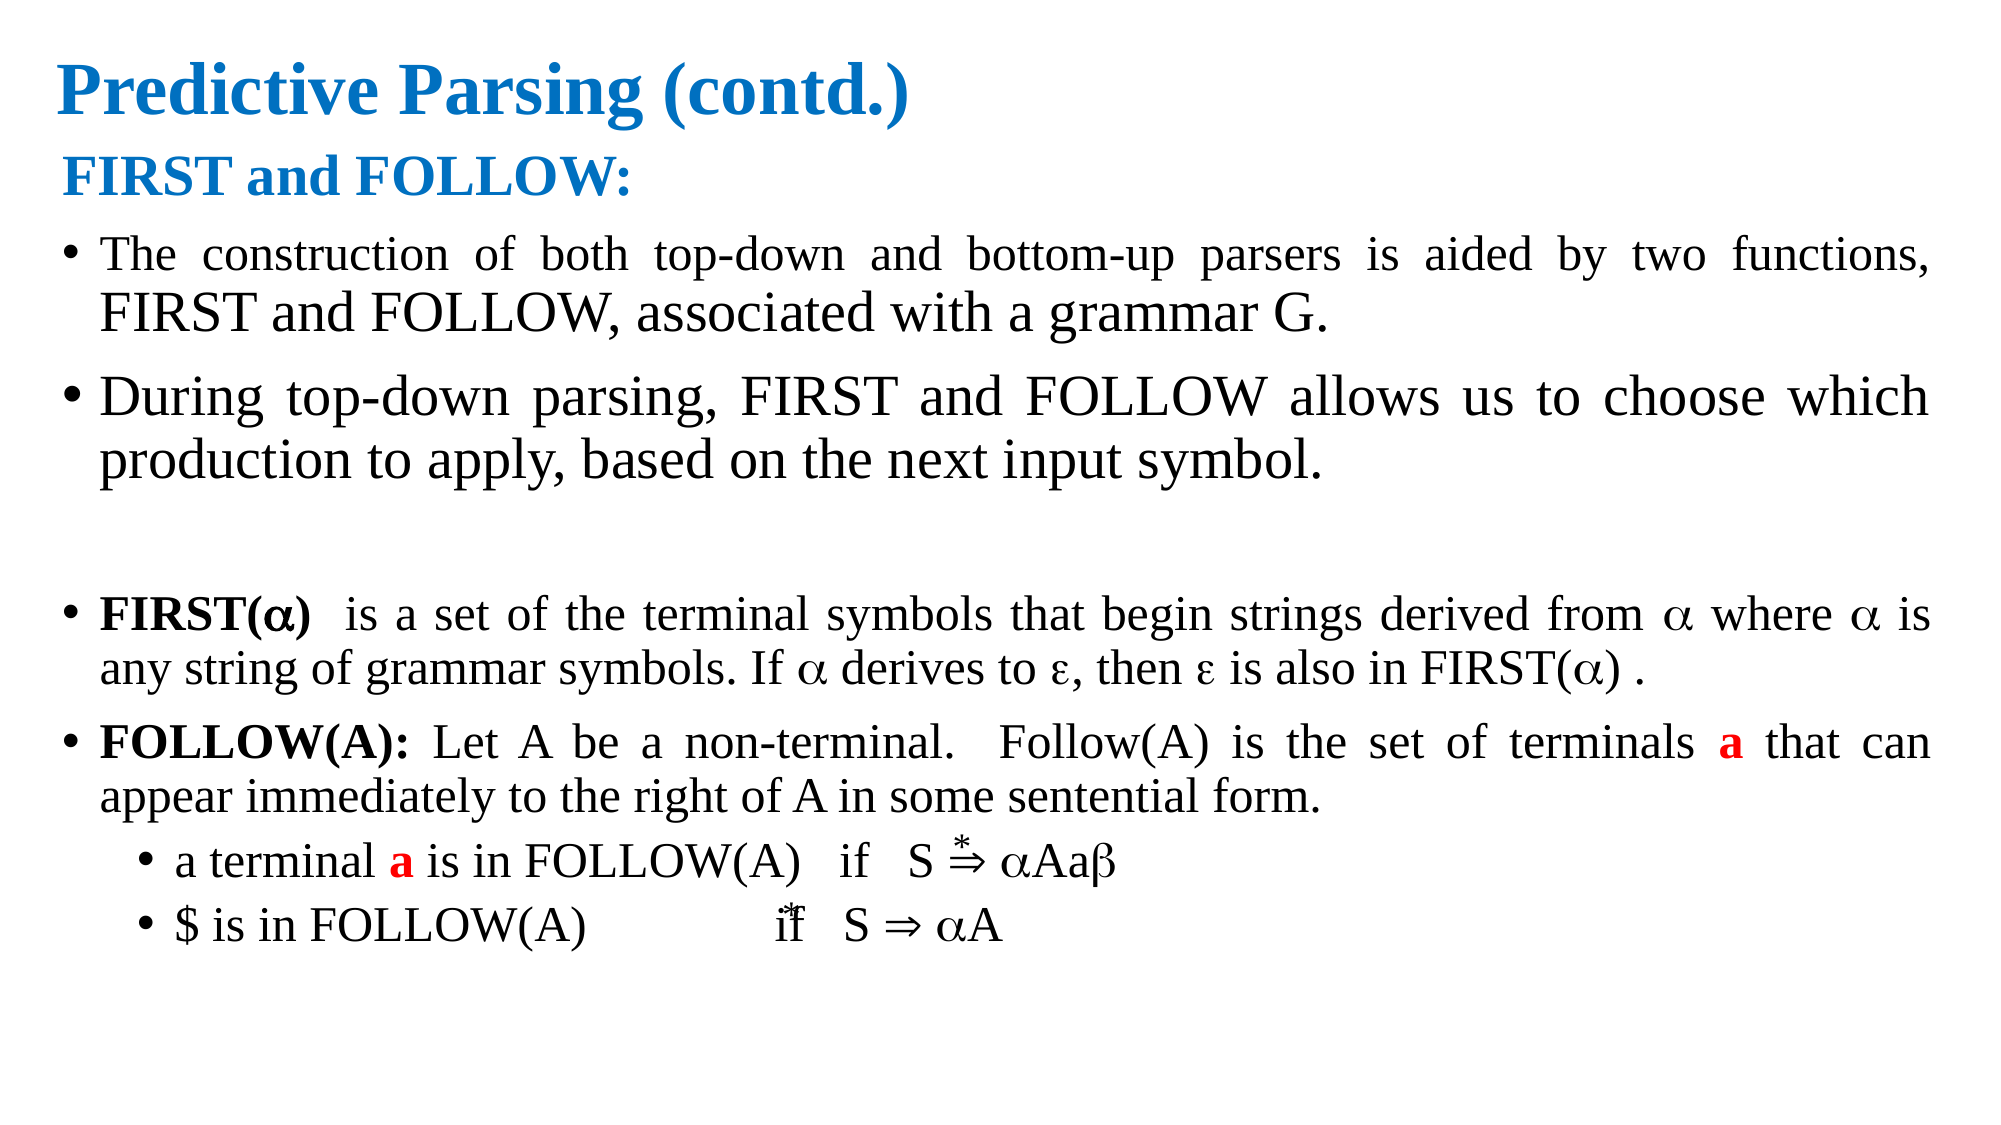

Predictive Parsing (contd.)
# FIRST and FOLLOW:
The construction of both top-down and bottom-up parsers is aided by two functions, FIRST and FOLLOW, associated with a grammar G.
During top-down parsing, FIRST and FOLLOW allows us to choose which production to apply, based on the next input symbol.

FIRST(α)  is a set of the terminal symbols that begin strings derived from α where α is any string of grammar symbols. If α derives to ε, then ε is also in FIRST(α) .
FOLLOW(A): Let A be a non-terminal.  Follow(A) is the set of terminals a that can appear immediately to the right of A in some sentential form.
a terminal a is in FOLLOW(A)   if   S ⇒ αAaβ
$ is in FOLLOW(A)   	if   S ⇒ αA

*
*